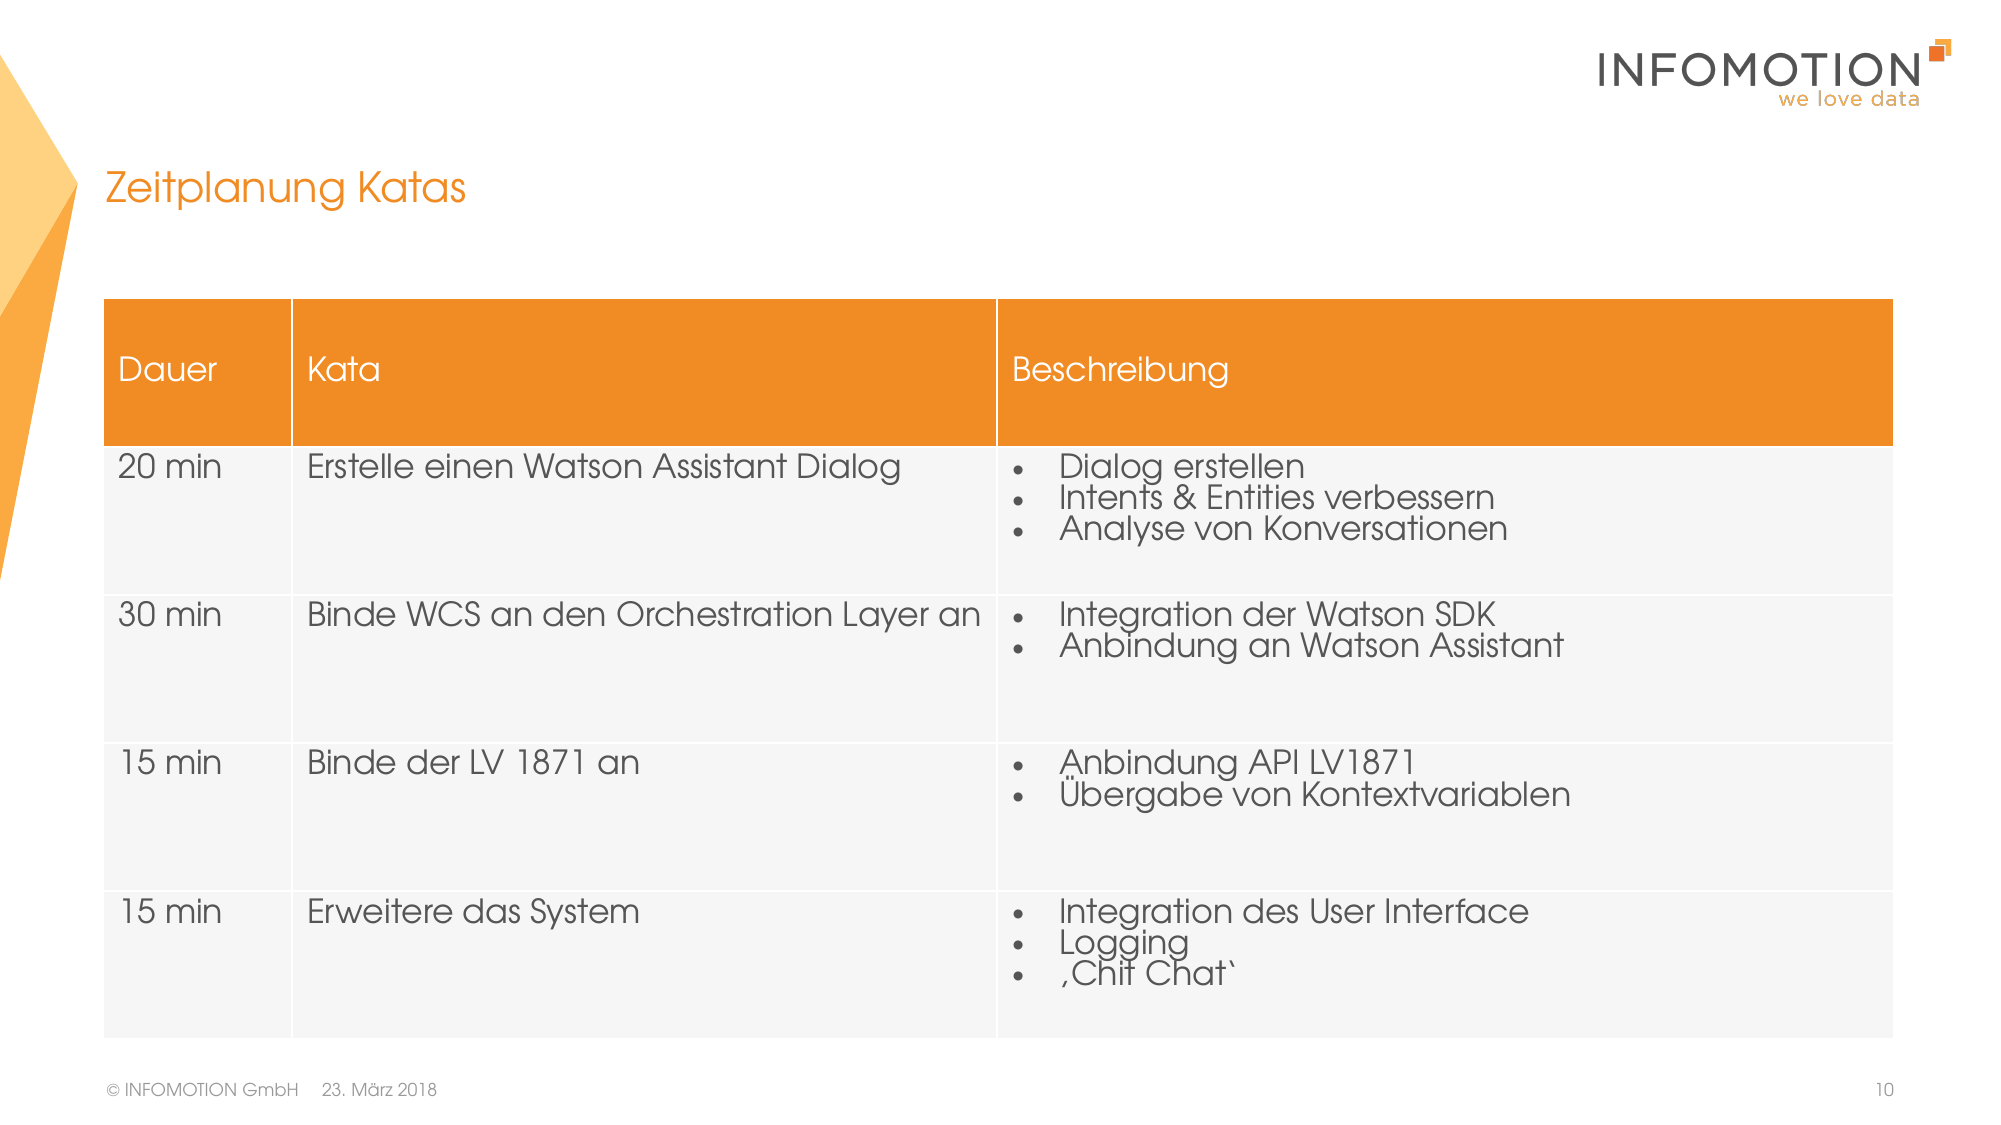

# Zeitplanung Katas
| Dauer | Kata | Beschreibung |
| --- | --- | --- |
| 20 min | Erstelle einen Watson Assistant Dialog | Dialog erstellen Intents & Entities verbessern Analyse von Konversationen |
| 30 min | Binde WCS an den Orchestration Layer an | Integration der Watson SDK Anbindung an Watson Assistant |
| 15 min | Binde der LV 1871 an | Anbindung API LV1871 Übergabe von Kontextvariablen |
| 15 min | Erweitere das System | Integration des User Interface Logging ‚Chit Chat‘ |